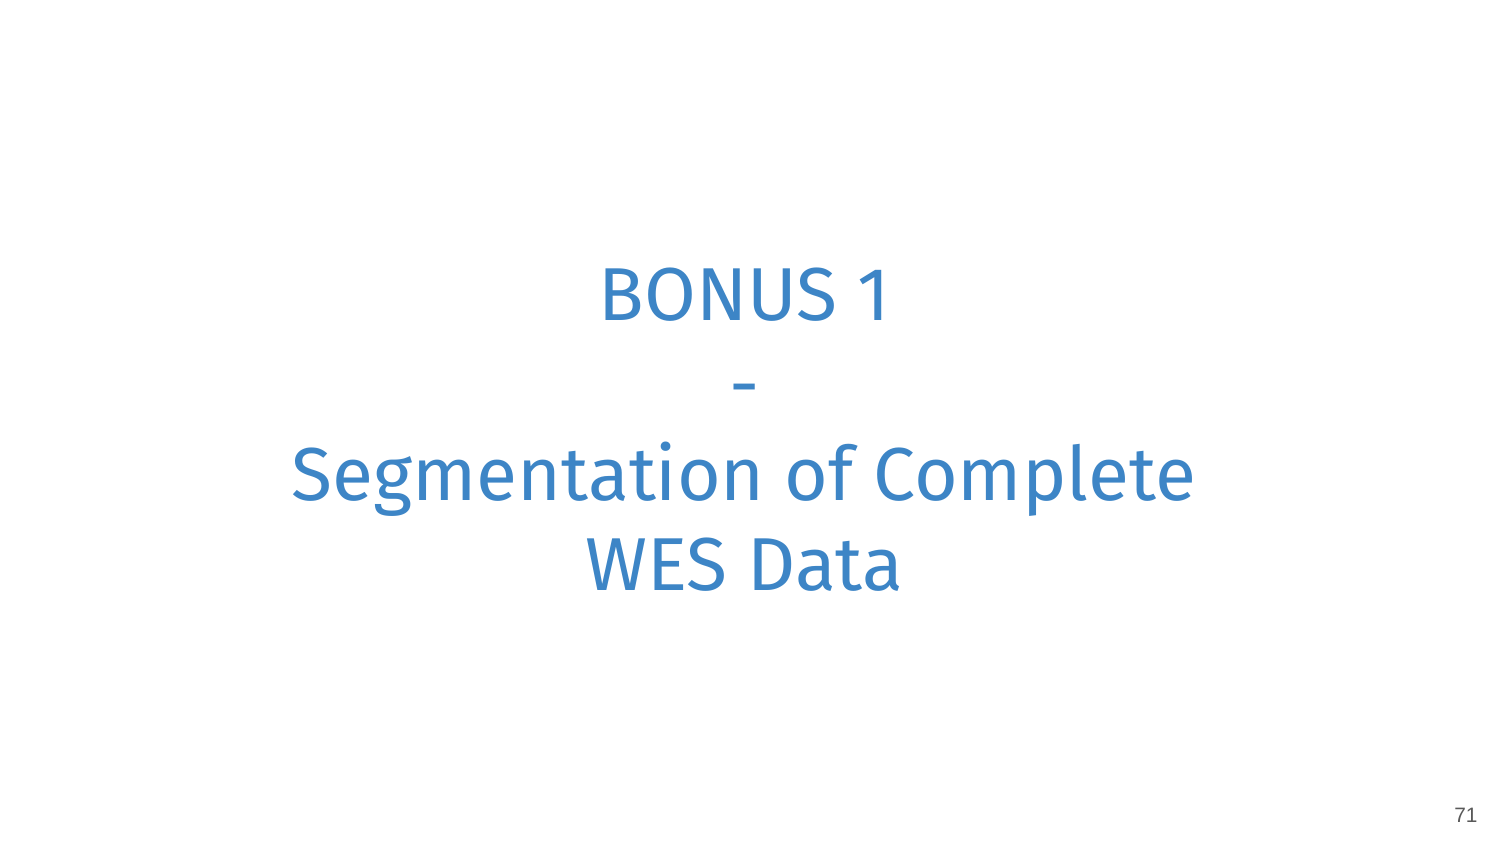

# BONUS 1
-
Segmentation of Complete WES Data
71